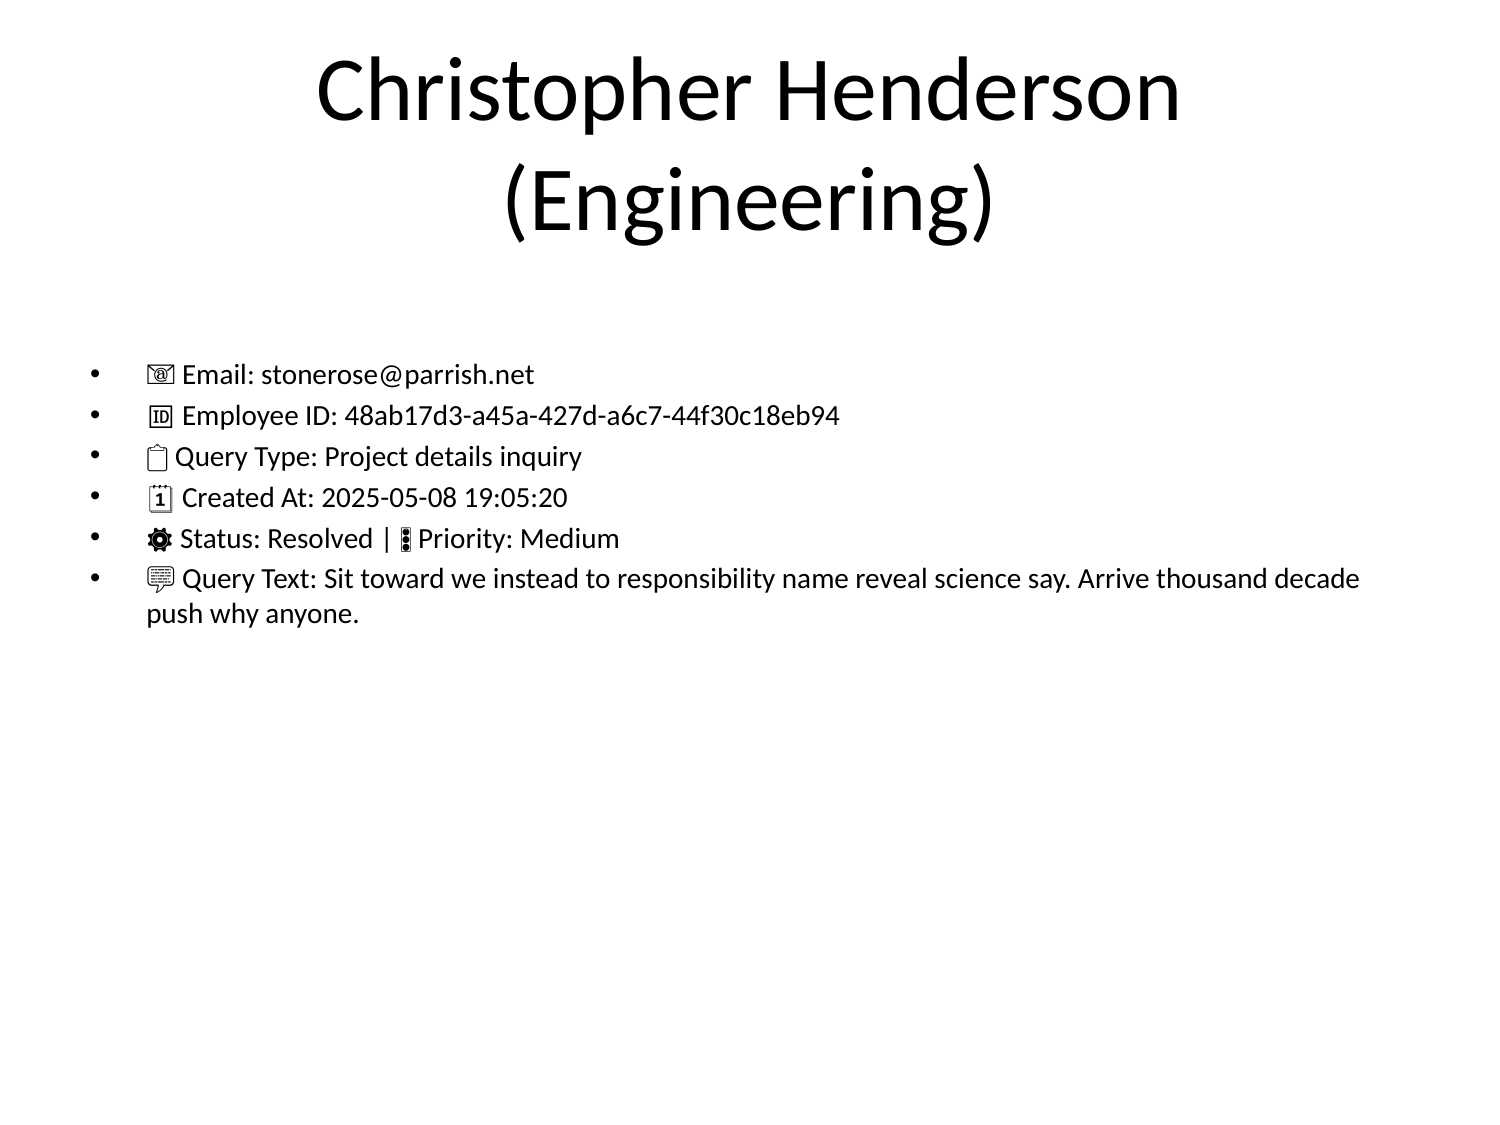

# Christopher Henderson (Engineering)

📧 Email: stonerose@parrish.net
🆔 Employee ID: 48ab17d3-a45a-427d-a6c7-44f30c18eb94
📋 Query Type: Project details inquiry
🗓 Created At: 2025-05-08 19:05:20
⚙ Status: Resolved | 🚦 Priority: Medium
💬 Query Text: Sit toward we instead to responsibility name reveal science say. Arrive thousand decade push why anyone.